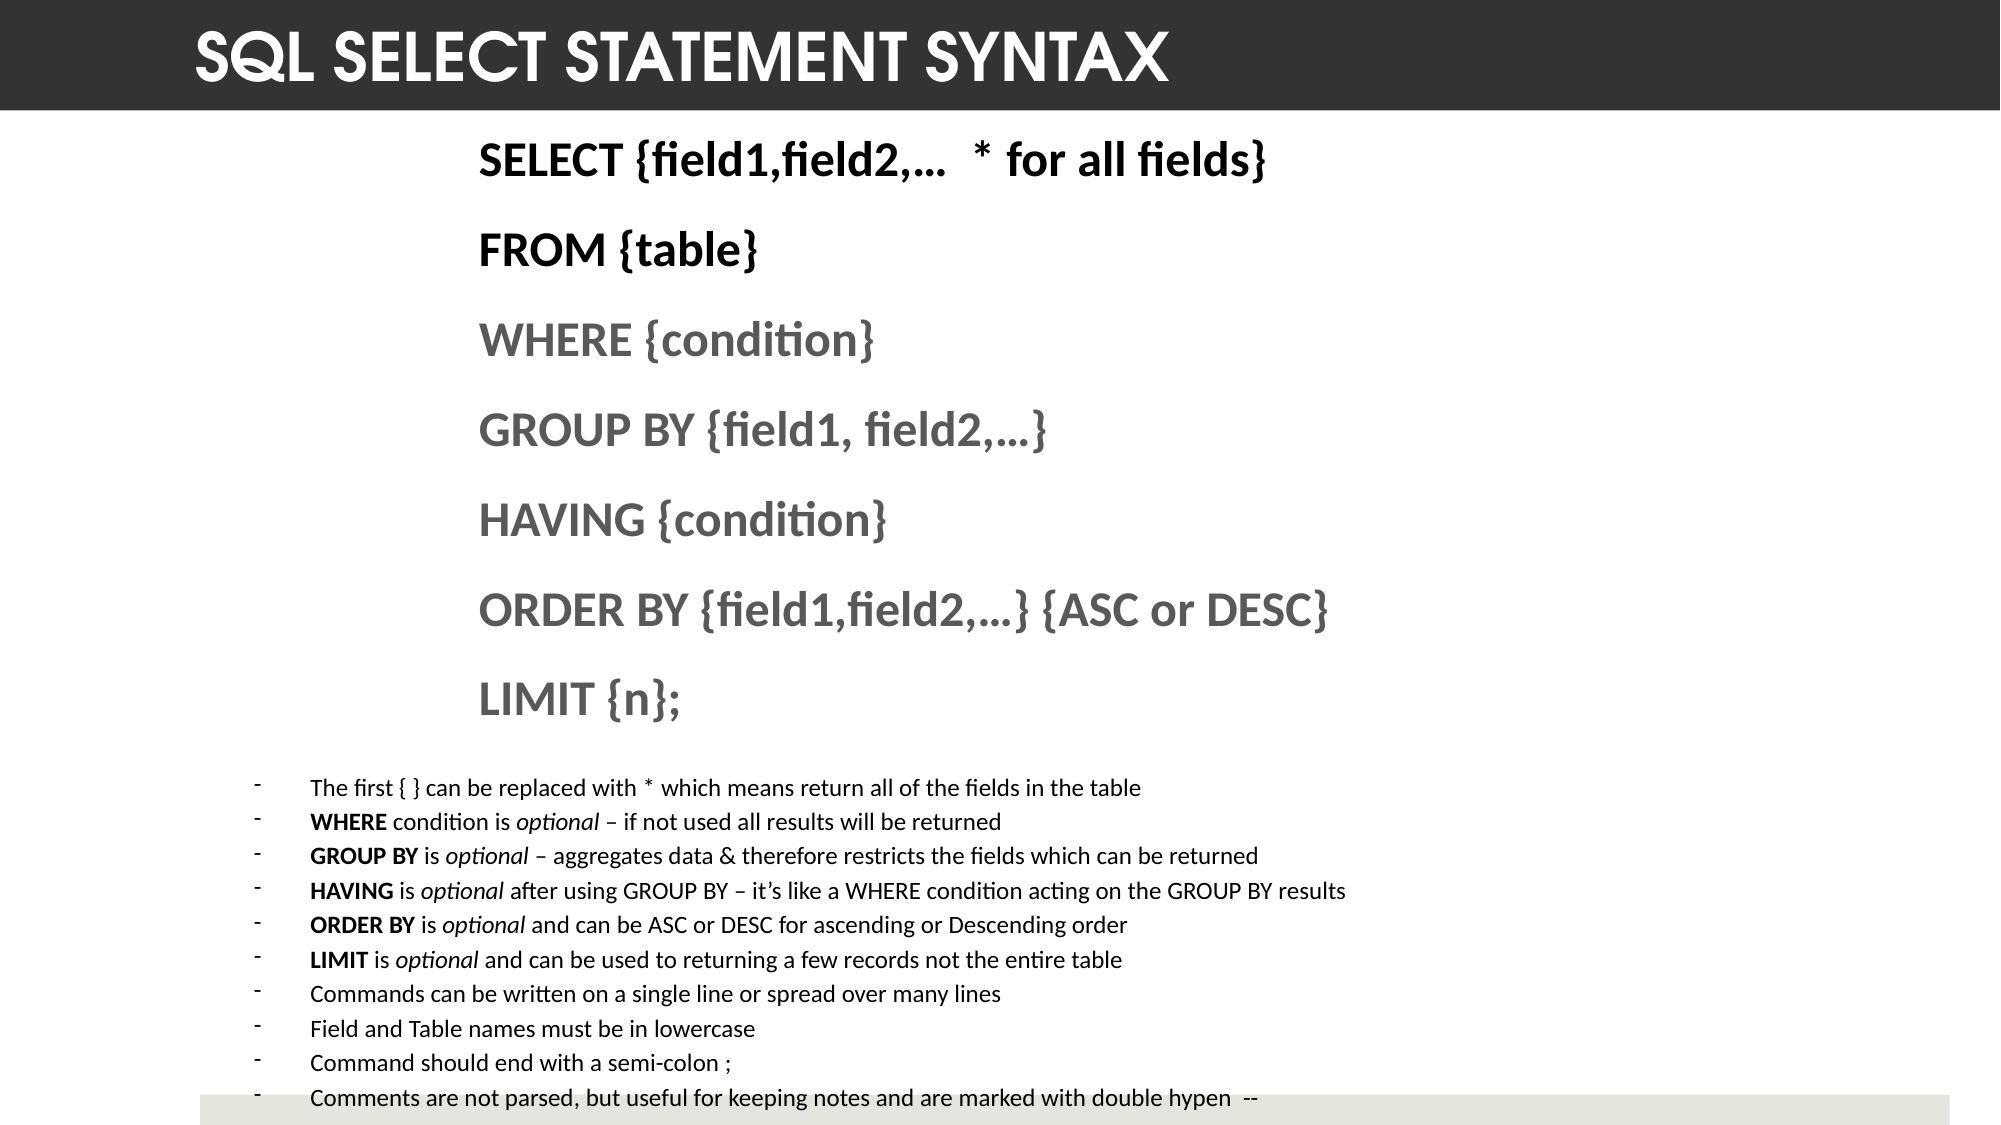

# SQL SELECT STATEMENT SYNTAX
SELECT {field1,field2,…  * for all fields}
FROM {table}
WHERE {condition}
GROUP BY {field1, field2,…}
HAVING {condition}
ORDER BY {field1,field2,…} {ASC or DESC}
LIMIT {n};
The first { } can be replaced with * which means return all of the fields in the table
WHERE condition is optional – if not used all results will be returned
GROUP BY is optional – aggregates data & therefore restricts the fields which can be returned
HAVING is optional after using GROUP BY – it’s like a WHERE condition acting on the GROUP BY results
ORDER BY is optional and can be ASC or DESC for ascending or Descending order
LIMIT is optional and can be used to returning a few records not the entire table
Commands can be written on a single line or spread over many lines
Field and Table names must be in lowercase
Command should end with a semi-colon ;
Comments are not parsed, but useful for keeping notes and are marked with double hypen  --